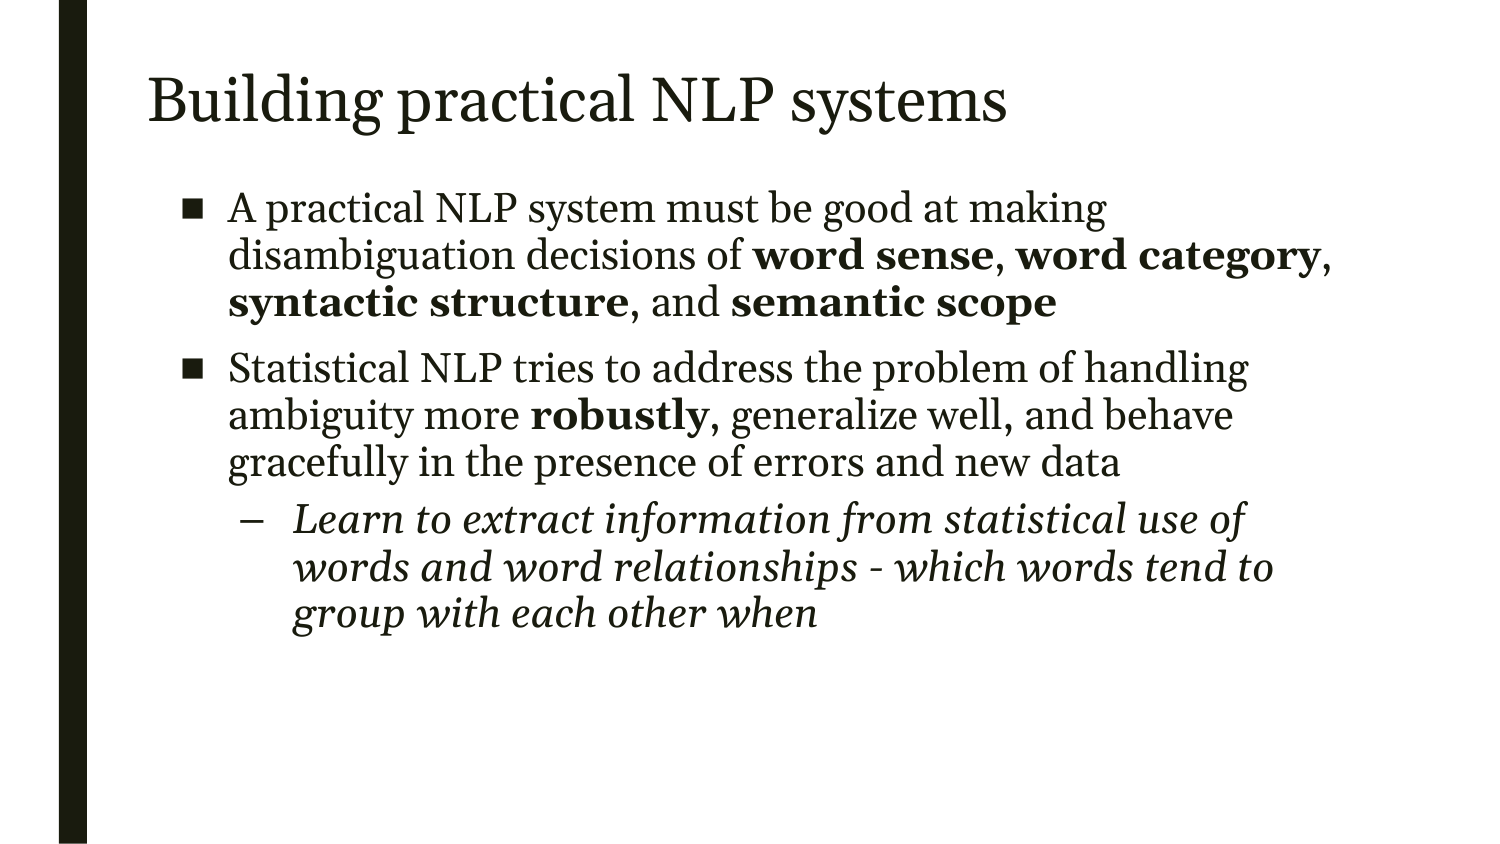

# Building practical NLP systems
A practical NLP system must be good at making disambiguation decisions of word sense, word category, syntactic structure, and semantic scope
Statistical NLP tries to address the problem of handling ambiguity more robustly, generalize well, and behave gracefully in the presence of errors and new data
Learn to extract information from statistical use of words and word relationships - which words tend to group with each other when